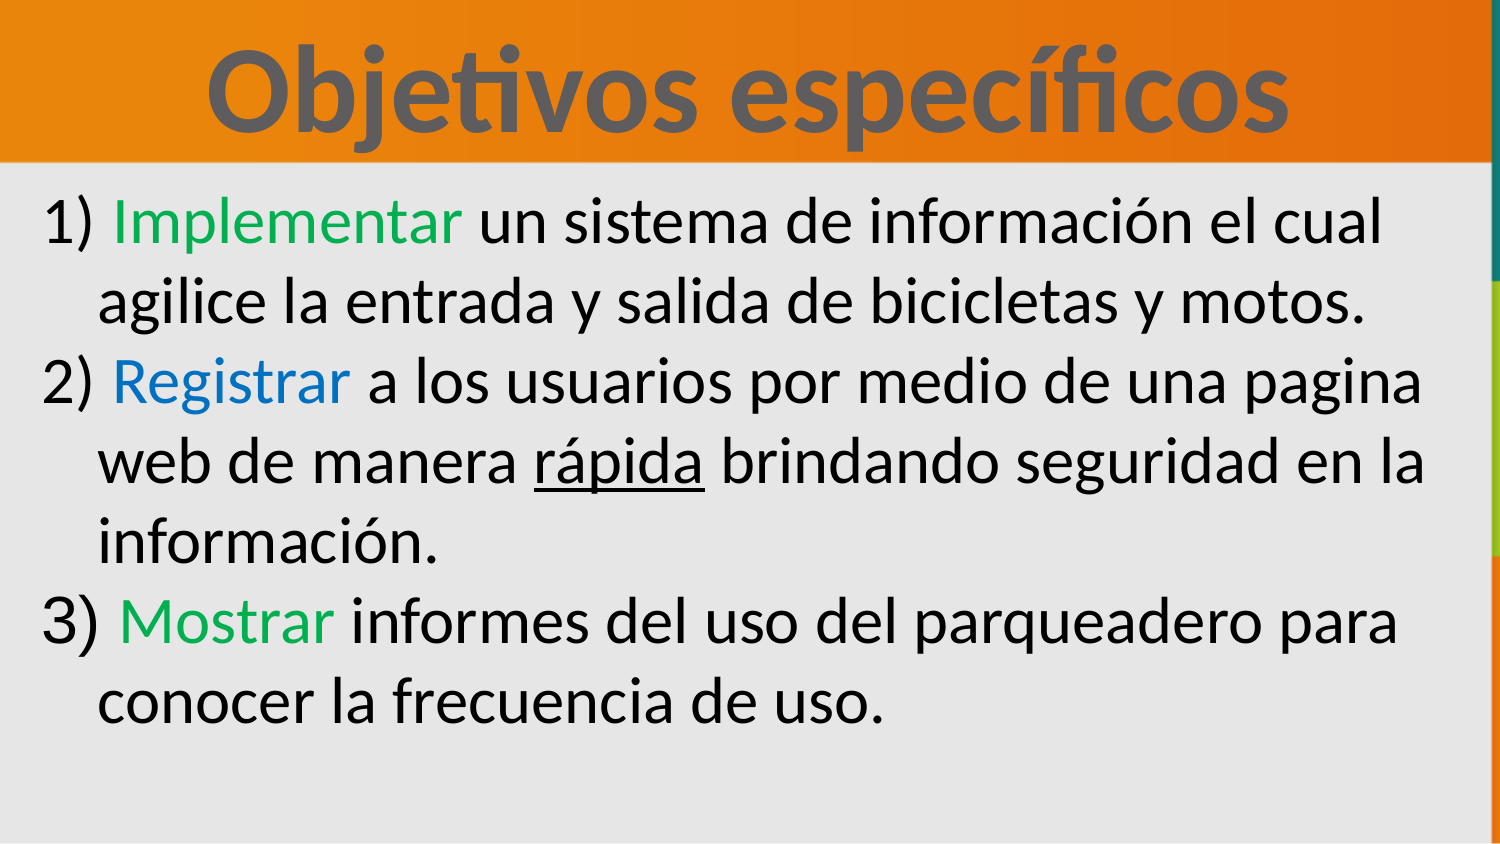

Objetivos específicos
 Implementar un sistema de información el cual agilice la entrada y salida de bicicletas y motos.
 Registrar a los usuarios por medio de una pagina web de manera rápida brindando seguridad en la información.
 Mostrar informes del uso del parqueadero para conocer la frecuencia de uso.